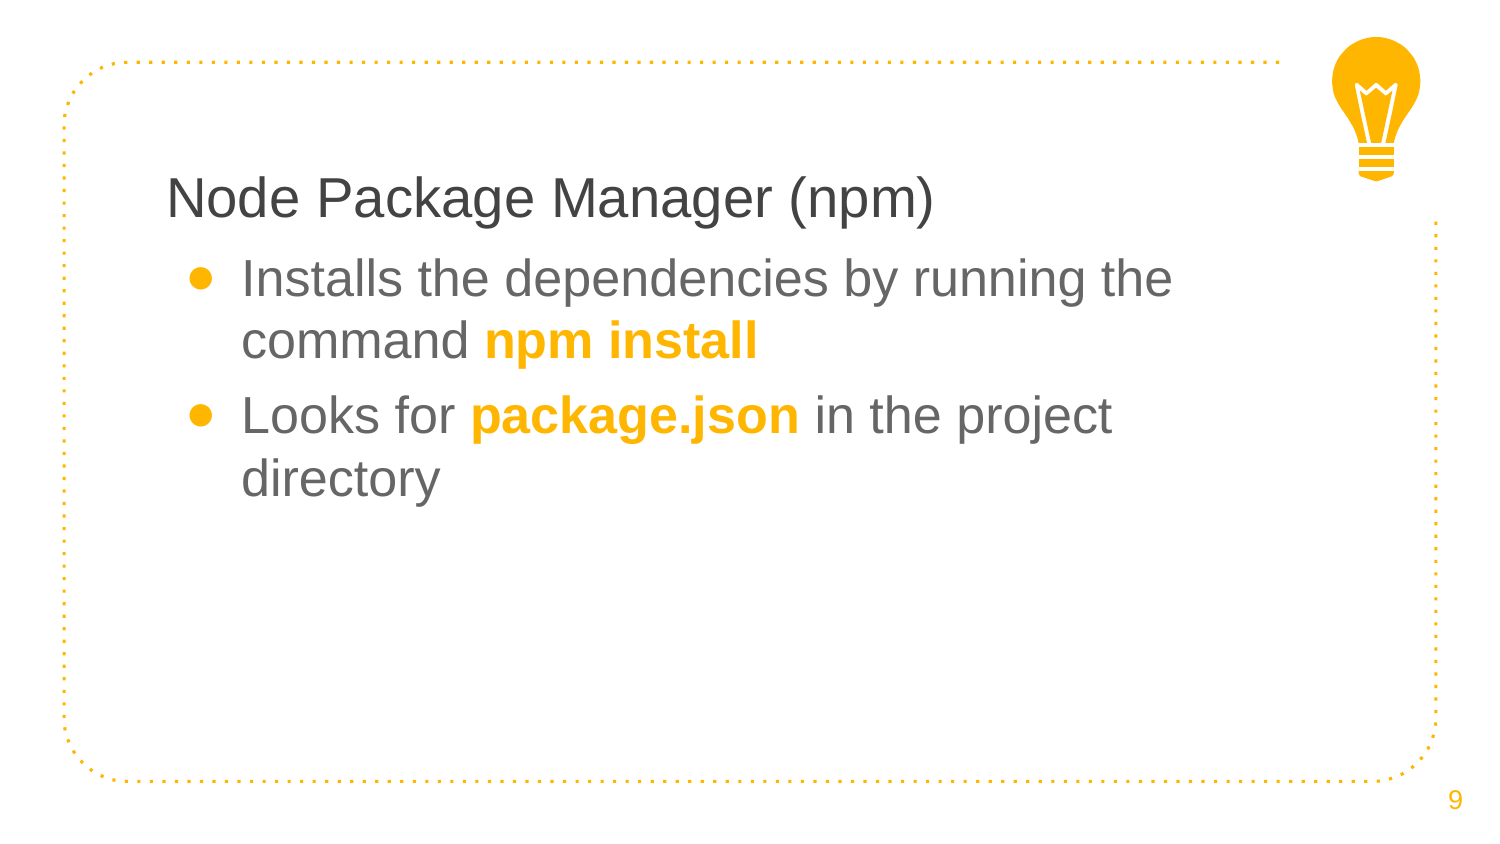

# Node Package Manager (npm)
Installs the dependencies by running the command npm install
Looks for package.json in the project directory

9